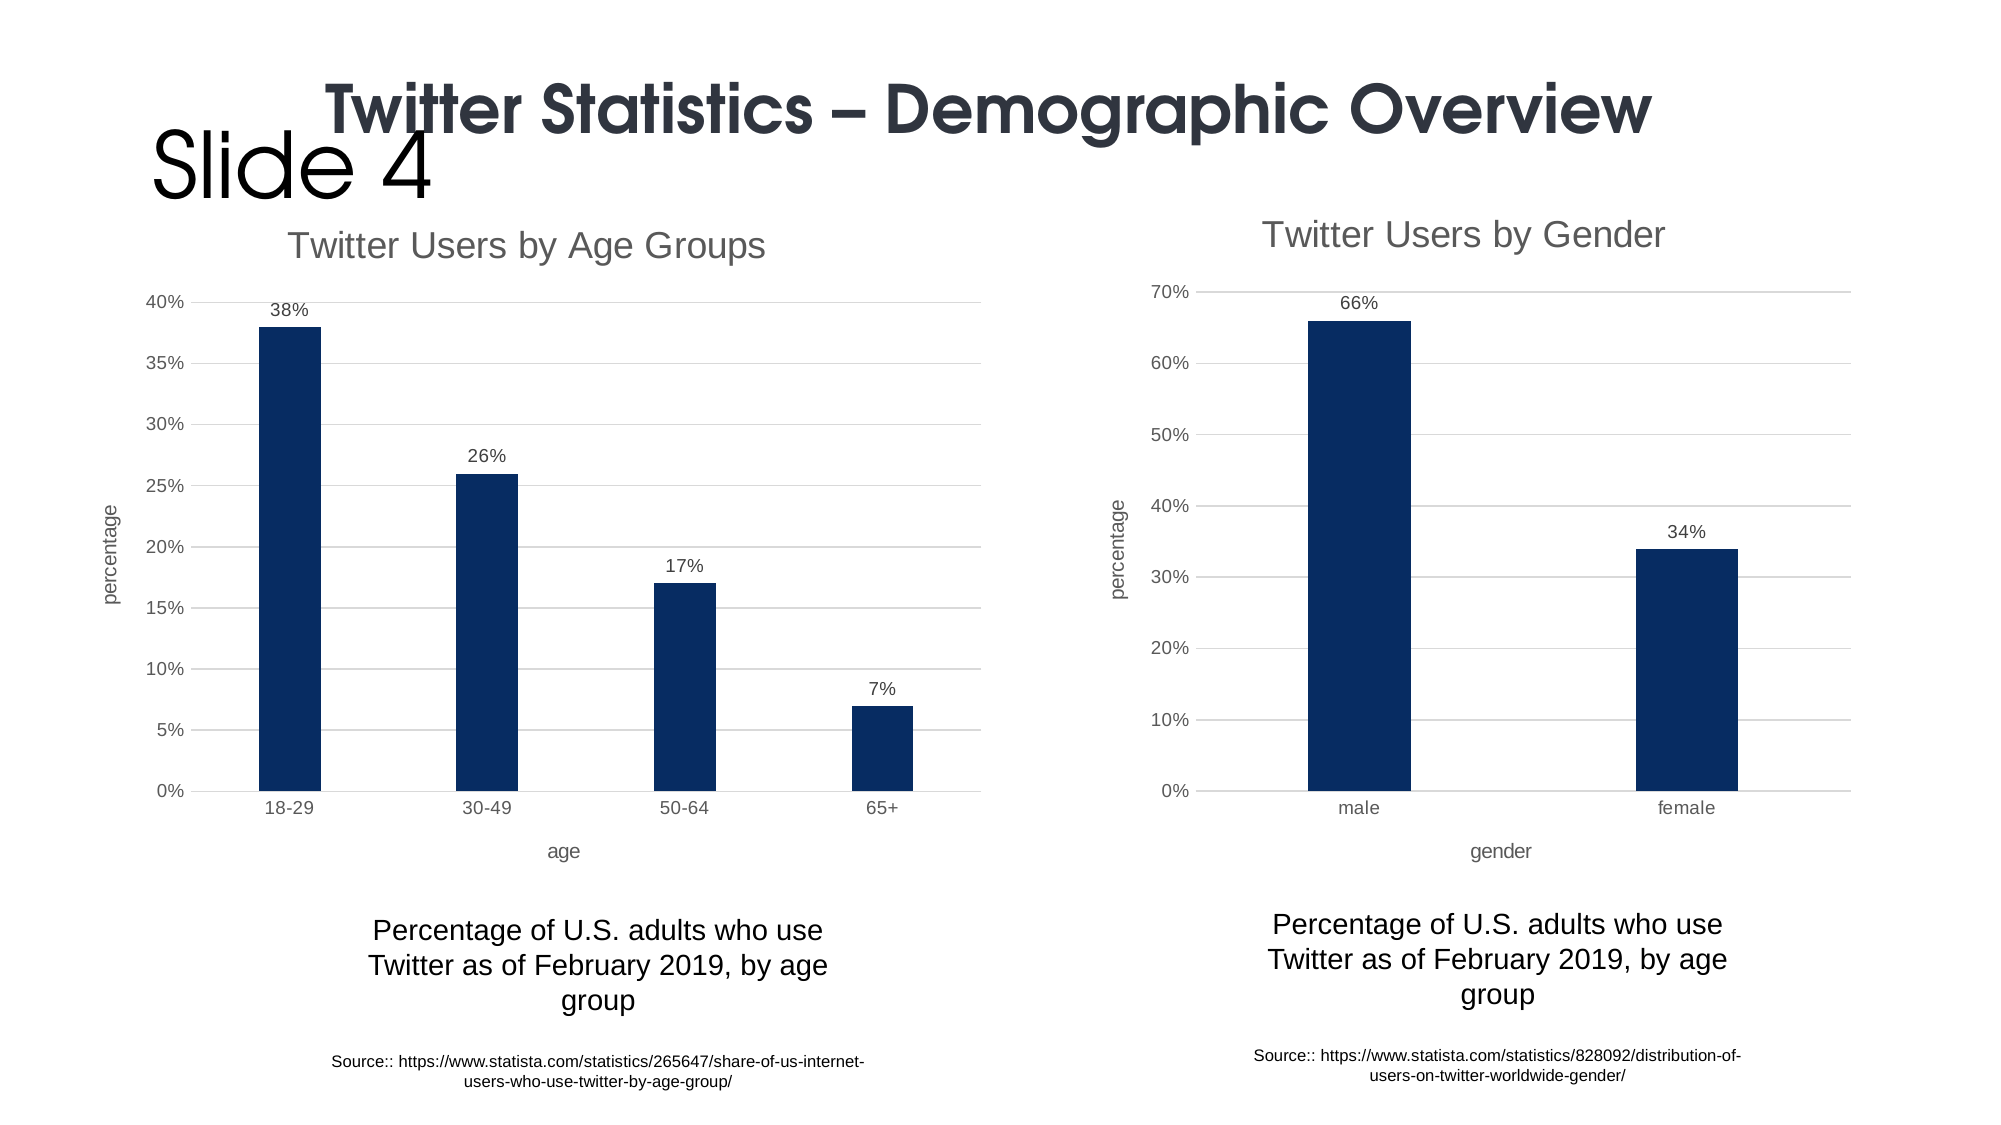

# Slide 4
Twitter Statistics – Demographic Overview

### Chart: Twitter Users by Gender

| Category |  |
|---|---|
| male | 0.66 |
| female | 0.34 |

### Chart: Twitter Users by Age Groups

| Category | percentage |
|---|---|
| 18-29 | 0.38 |
| 30-49 | 0.26 |
| 50-64 | 0.17 |
| 65+ | 0.07 |
Twitter Users by Gender
Twitter Users by Age Groups

Percentage of U.S. adults who use Twitter as of February 2019, by age group

Source:: https://www.statista.com/statistics/828092/distribution-of-users-on-twitter-worldwide-gender/
Percentage of U.S. adults who use Twitter as of February 2019, by age group

Source:: https://www.statista.com/statistics/265647/share-of-us-internet-users-who-use-twitter-by-age-group/

4